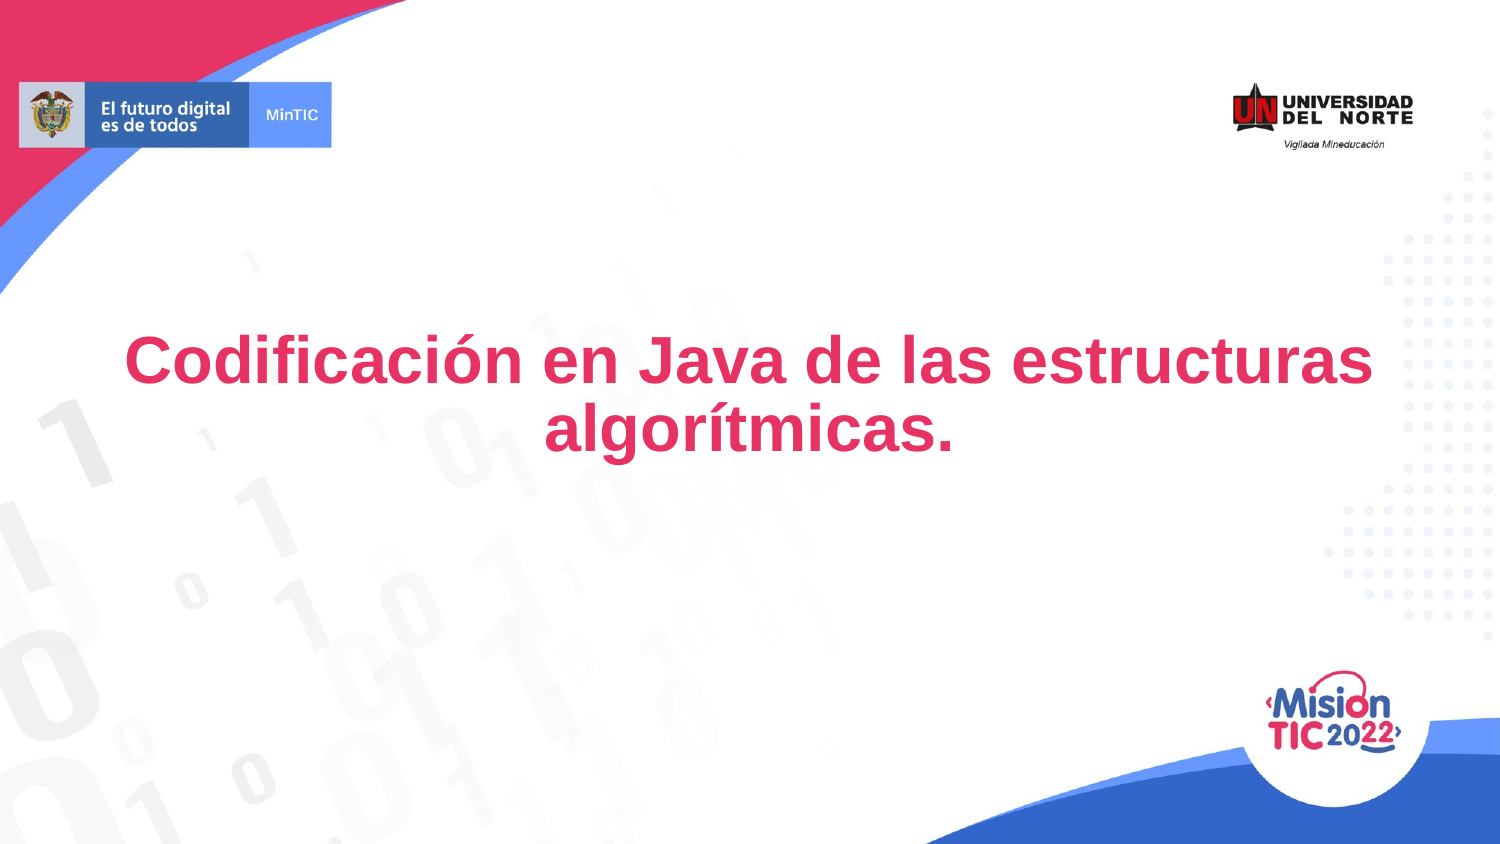

Codificación en Java de las estructuras algorítmicas.